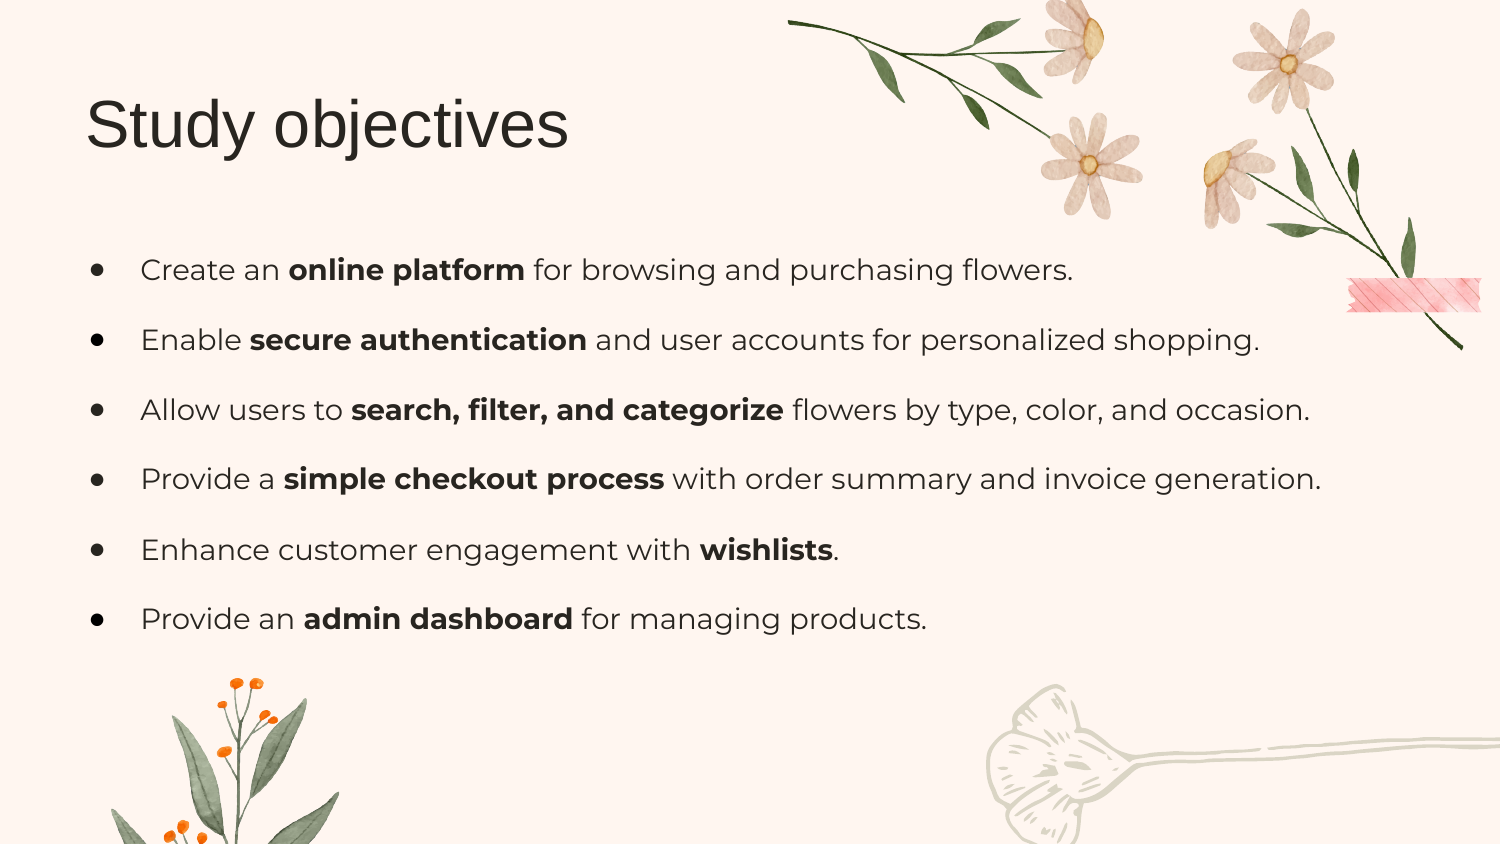

Study objectives
Create an online platform for browsing and purchasing flowers.

Enable secure authentication and user accounts for personalized shopping.
Allow users to search, filter, and categorize flowers by type, color, and occasion.
Provide a simple checkout process with order summary and invoice generation.
Enhance customer engagement with wishlists.
Provide an admin dashboard for managing products.